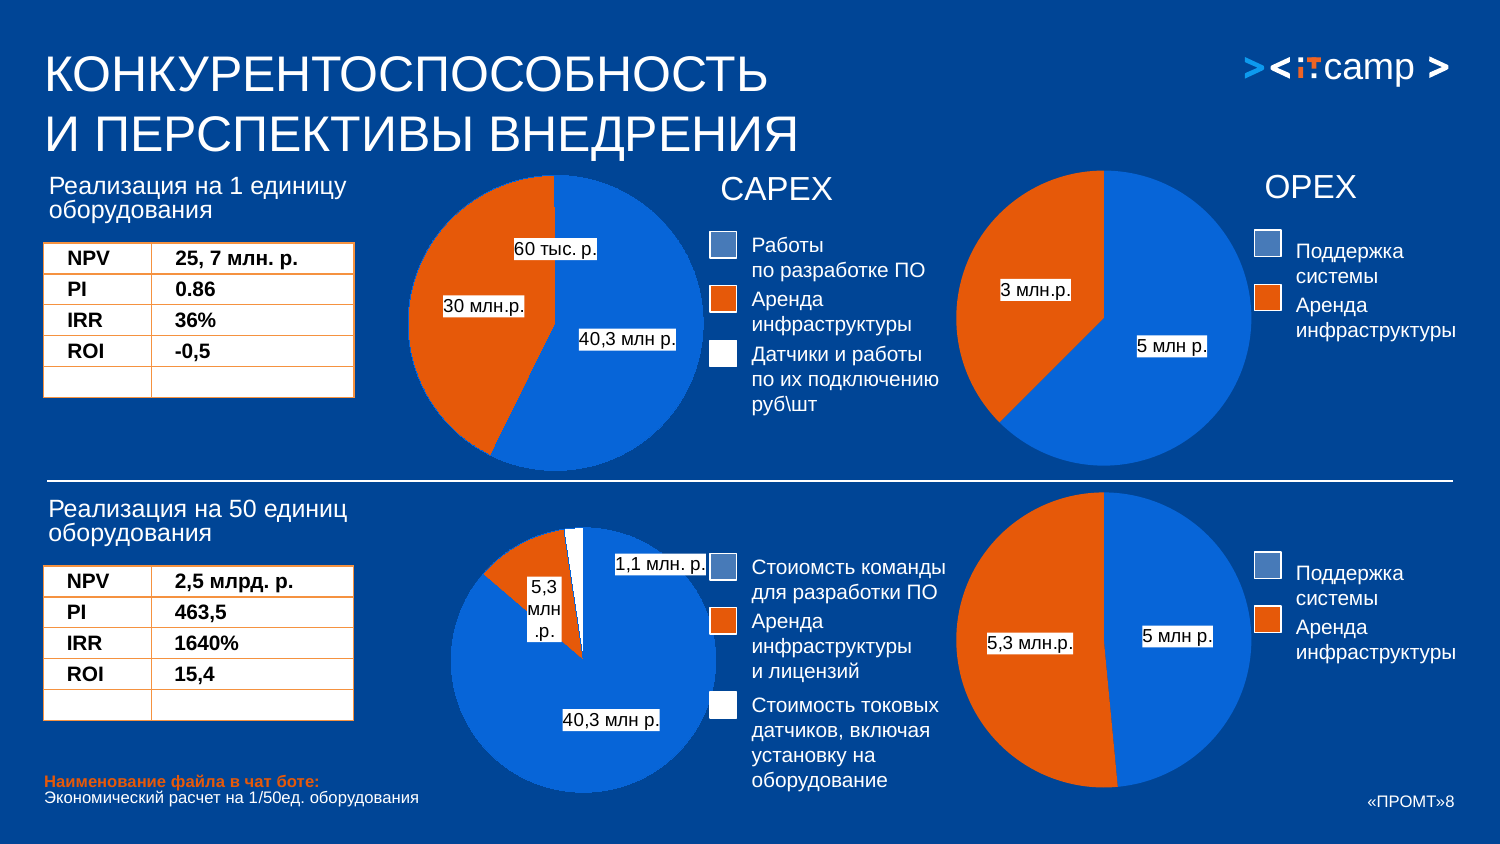

# КОНКУРЕНТОСПОСОБНОСТЬ И ПЕРСПЕКТИВЫ ВНЕДРЕНИЯ
camp

OPEX
CAPEX

### Chart

| Category | Продажи |
|---|---|
| Стоимость работ по разработке ПО | 5.0 |
| Стоимость аренды инфраструктуры  | 3.0 |
Реализация на 1 единицу оборудования

### Chart

| Category | Продажи |
|---|---|
| Стоимость работ по разработке ПО | 40300800.0 |
| Стоимость аренды инфраструктуры  | 30000000.0 |
| Стоимость работ по подключению датчиков тока, руб\шт | 60000.0 |
Работы
по разработке ПО

Поддержка системы

| NPV | 25, 7 млн. р. |
| --- | --- |
| PI | 0.86 |
| IRR | 36% |
| ROI | -0,5 |
|  |  |
Аренда инфраструктуры

Аренда инфраструктуры

Датчики и работы
по их подключению руб\шт

### Chart

| Category | Продажи |
|---|---|
| Поддержка системы | 5000000.0 |
| Аренда инфраструктуры | 5311759.0 |
Реализация на 50 единиц оборудования

### Chart

| Category | Продажи |
|---|---|
| Стоиомсть команды для разработки ПО | 40300800.0 |
| Аренда инфраструктуры и лицензий | 5311759.0 |
| Стоимость токовых датчиков, включая установку на оборудование (на 50 ед.) | 1100000.0 |
Стоиомсть команды для разработки ПО

Поддержка системы

| NPV | 2,5 млрд. р. |
| --- | --- |
| PI | 463,5 |
| IRR | 1640% |
| ROI | 15,4 |
|  |  |
Аренда инфраструктуры
и лицензий

Аренда инфраструктуры

Стоимость токовых датчиков, включая установку на оборудование

Наименование файла в чат боте: Экономический расчет на 1/50ед. оборудования

«ПРОМТ»8